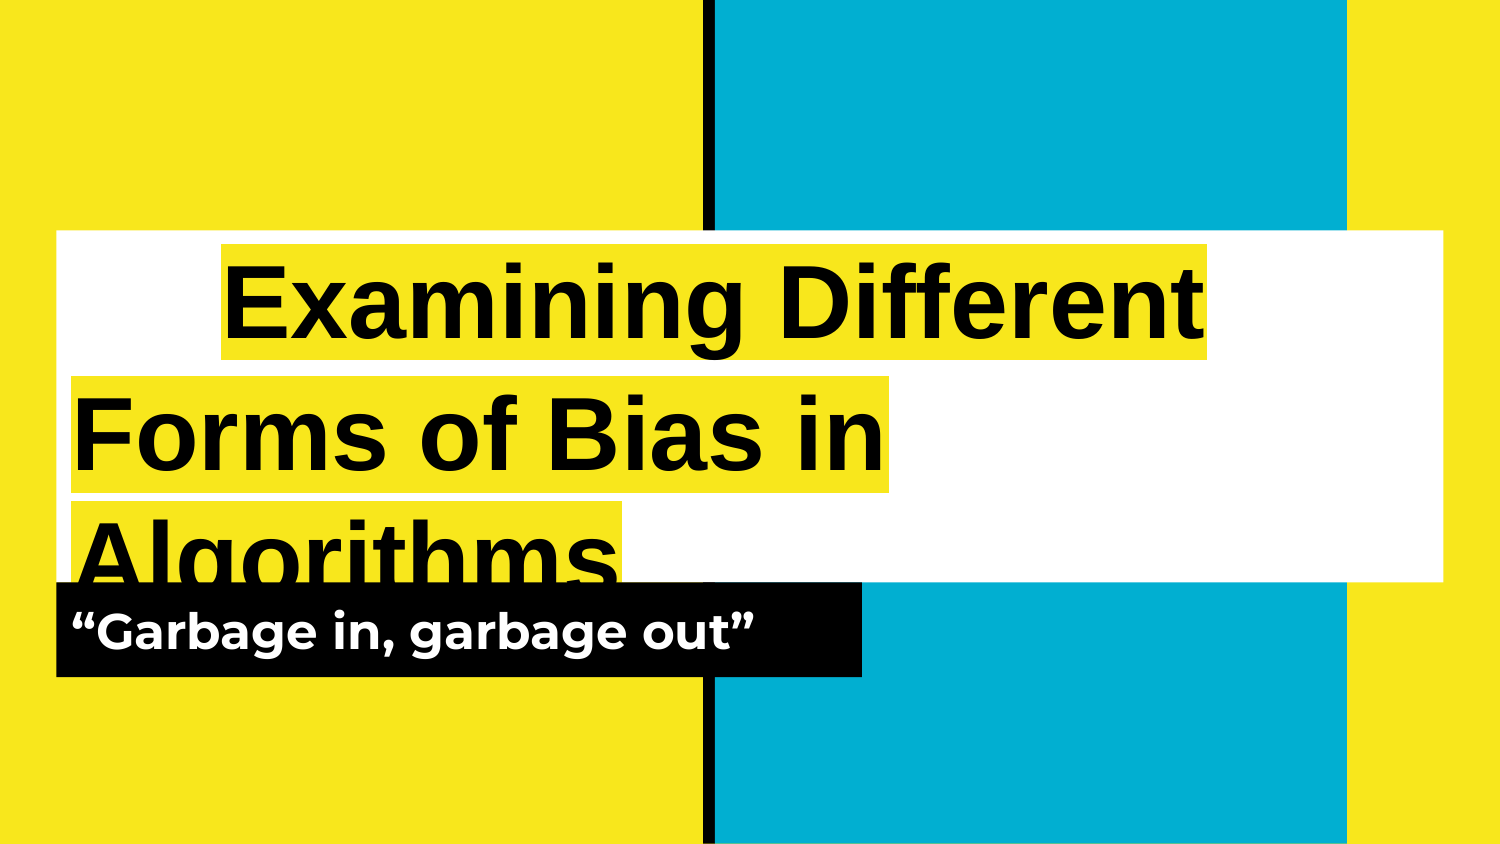

# Examining Different Forms of Bias in Algorithms
“Garbage in, garbage out”